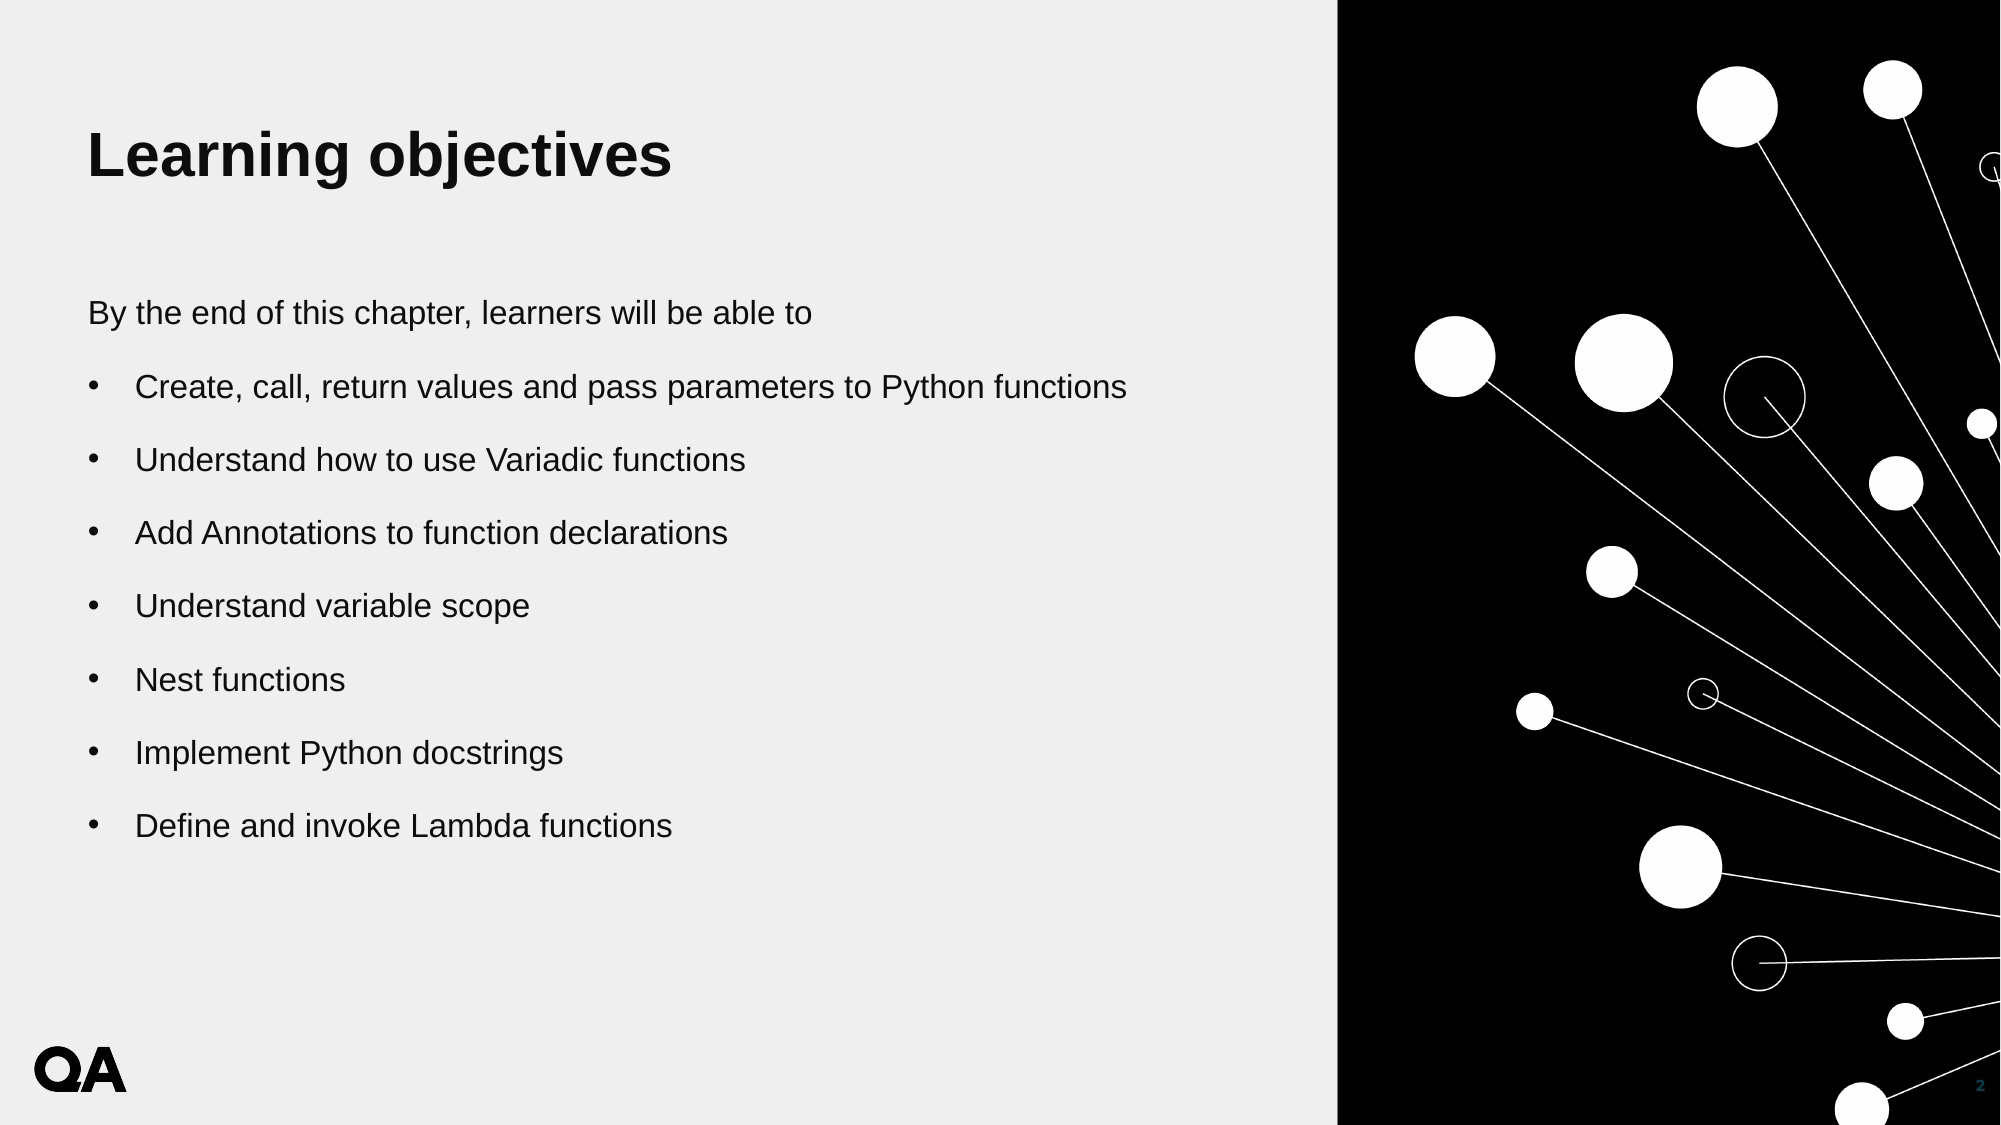

By the end of this chapter, learners will be able to
Create, call, return values and pass parameters to Python functions
Understand how to use Variadic functions
Add Annotations to function declarations
Understand variable scope
Nest functions
Implement Python docstrings
Define and invoke Lambda functions
2